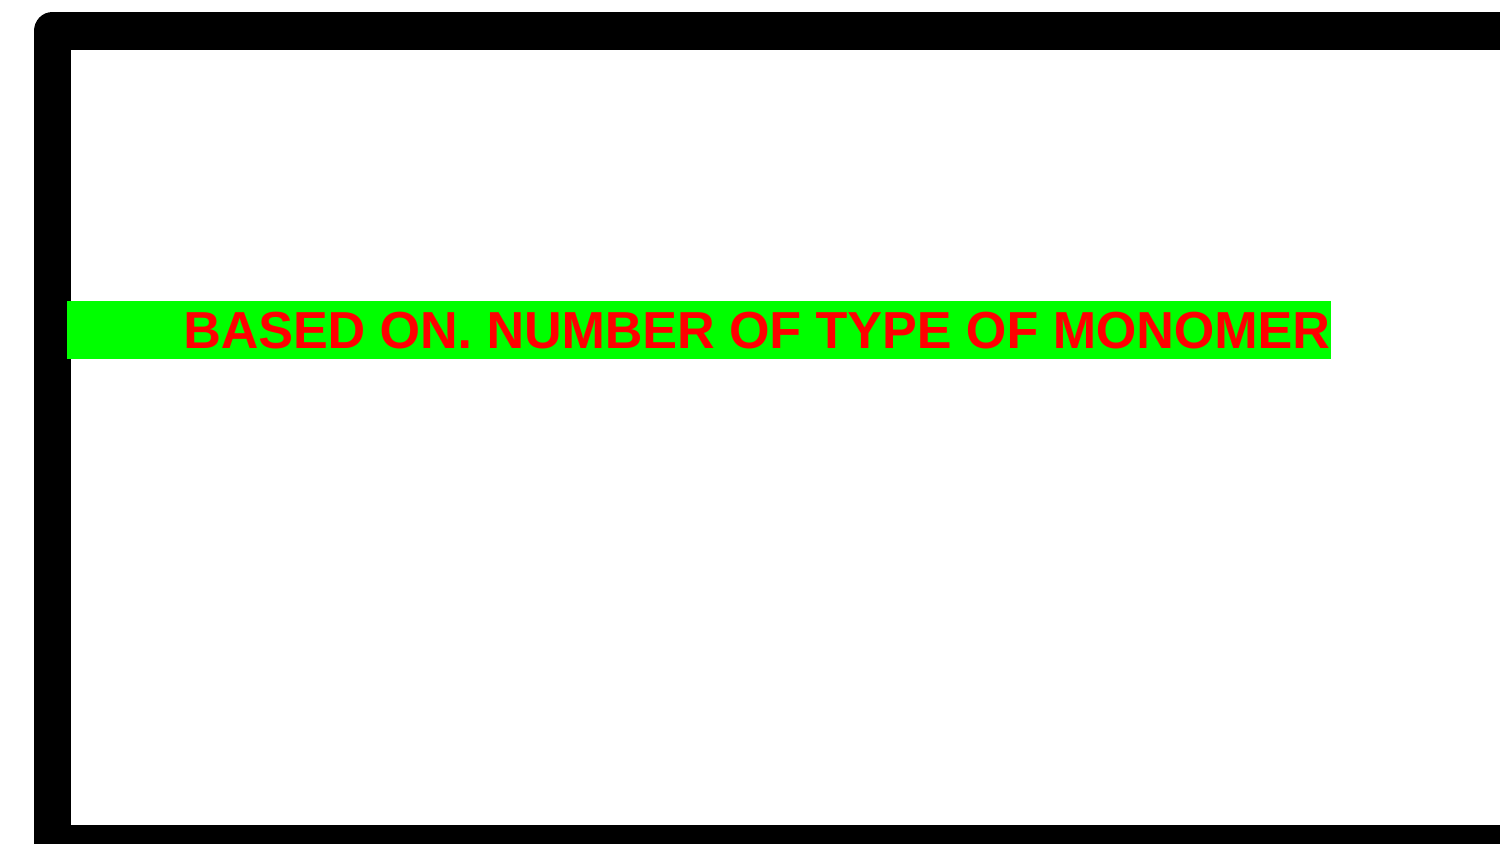

BASED ON. NUMBER OF TYPE OF MONOMER